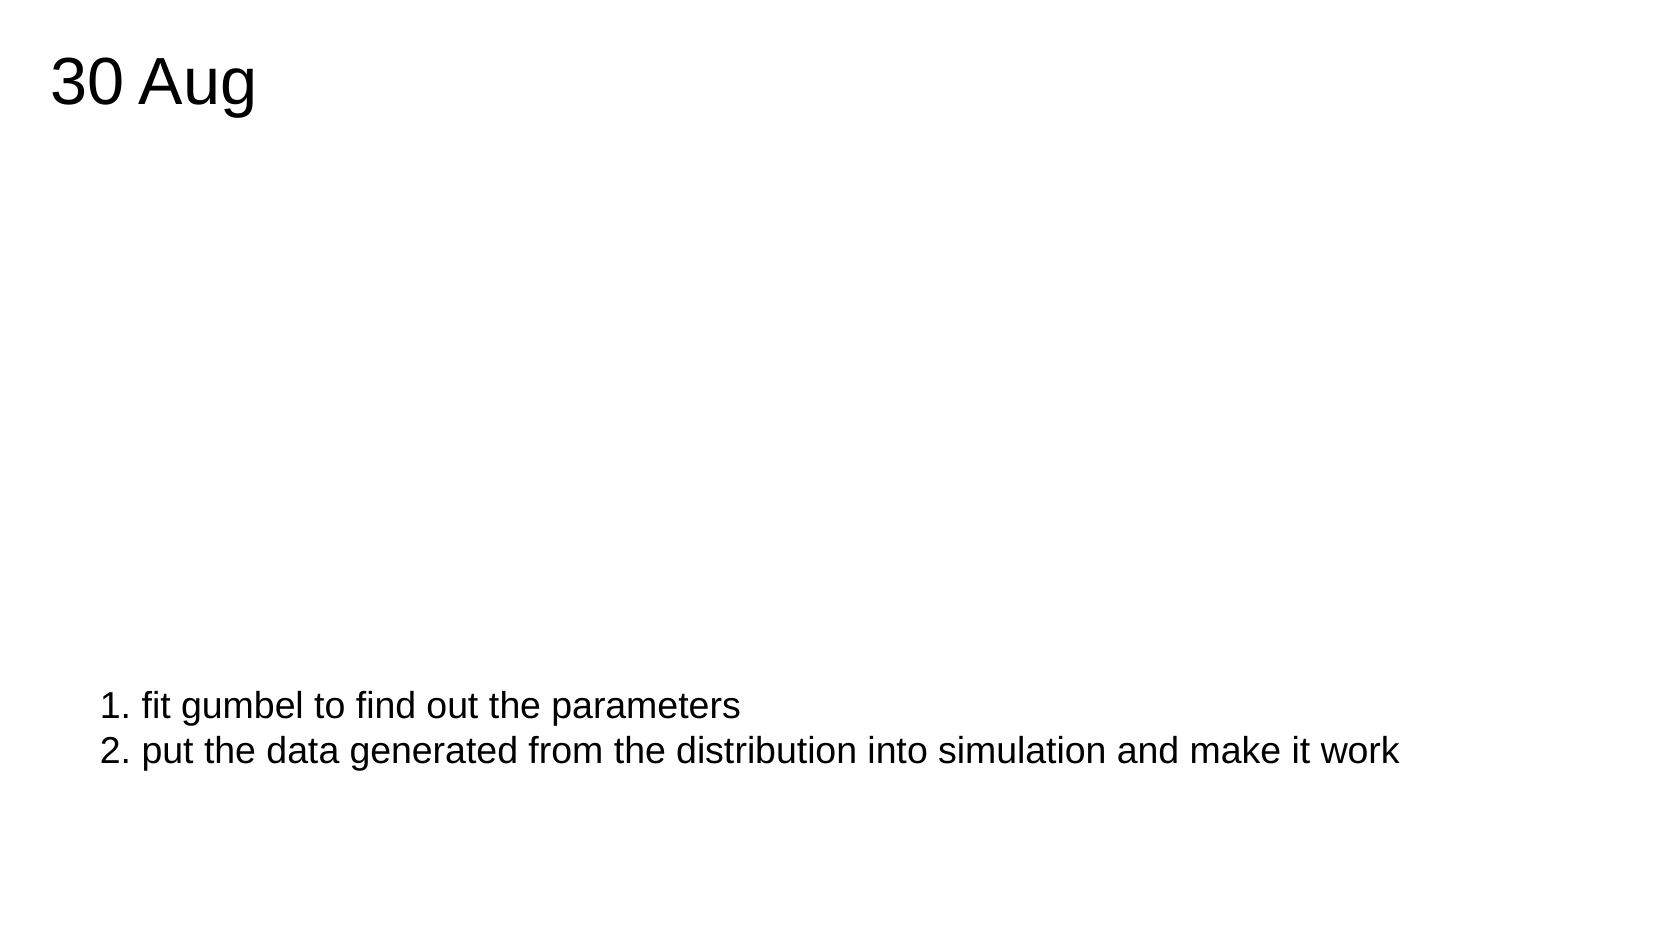

# 30 Aug
1. fit gumbel to find out the parameters
2. put the data generated from the distribution into simulation and make it work